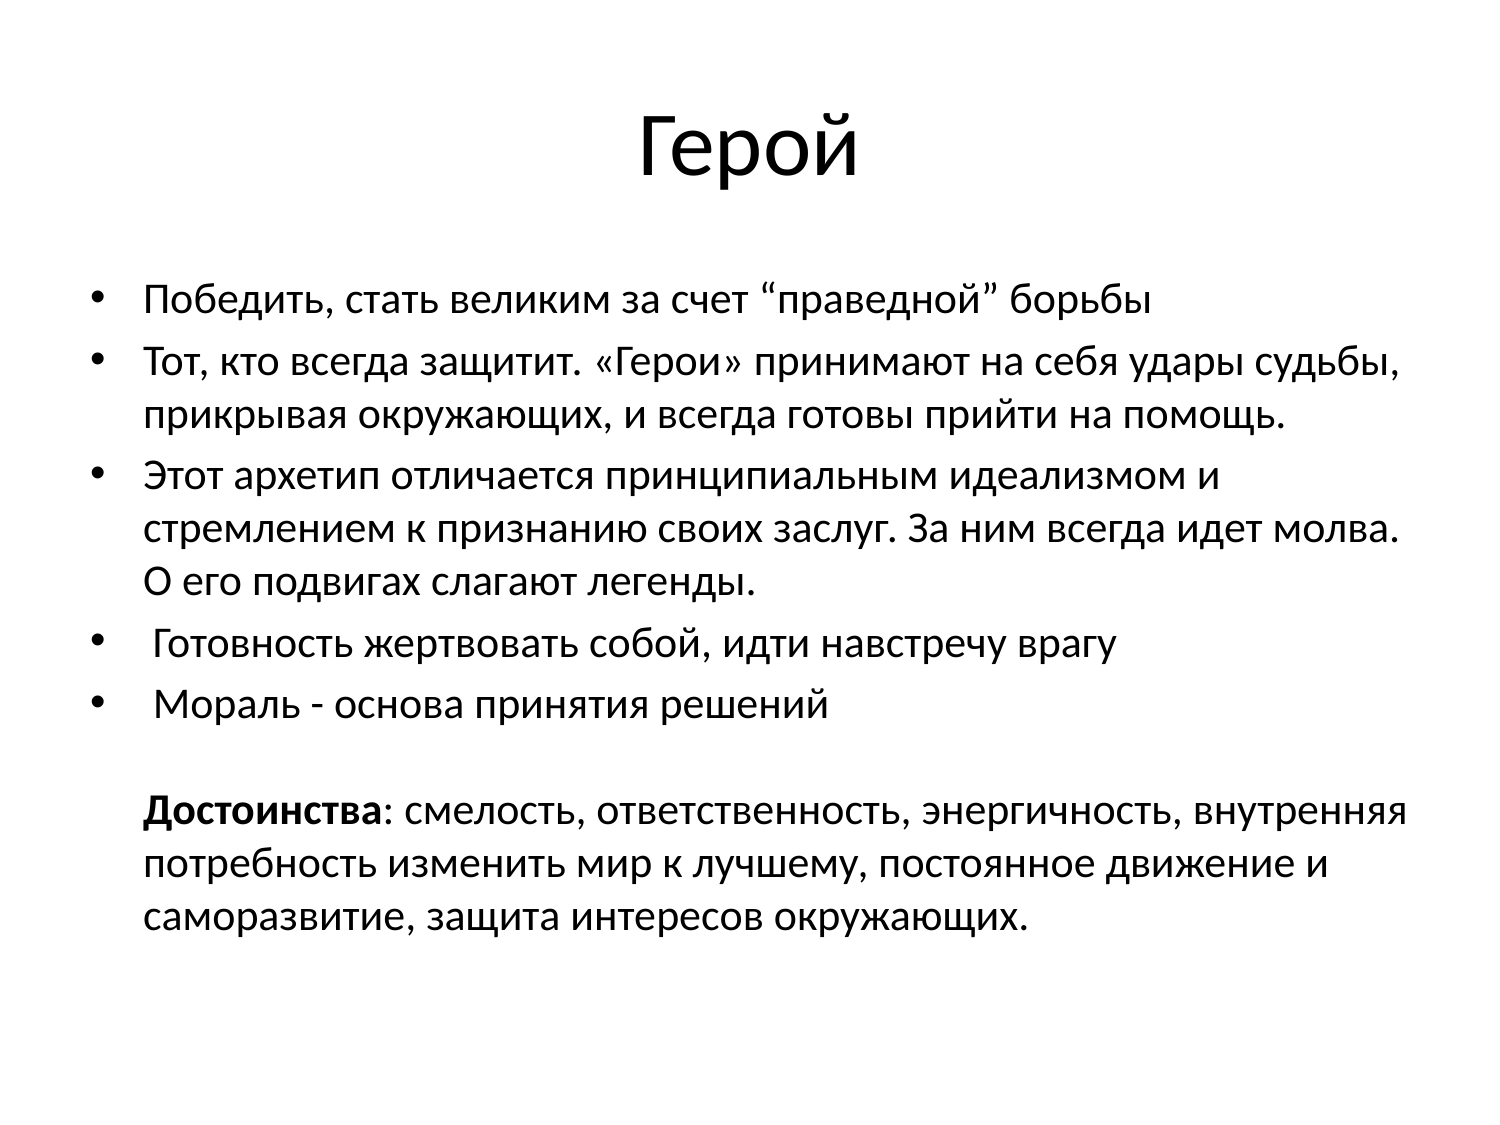

# Герой
Победить, стать великим за счет “праведной” борьбы
Тот, кто всегда защитит. «Герои» принимают на себя удары судьбы, прикрывая окружающих, и всегда готовы прийти на помощь.
Этот архетип отличается принципиальным идеализмом и стремлением к признанию своих заслуг. За ним всегда идет молва. О его подвигах слагают легенды.
 Готовность жертвовать собой, идти навстречу врагу
 Мораль - основа принятия решений
Достоинства: смелость, ответственность, энергичность, внутренняя потребность изменить мир к лучшему, постоянное движение и саморазвитие, защита интересов окружающих.